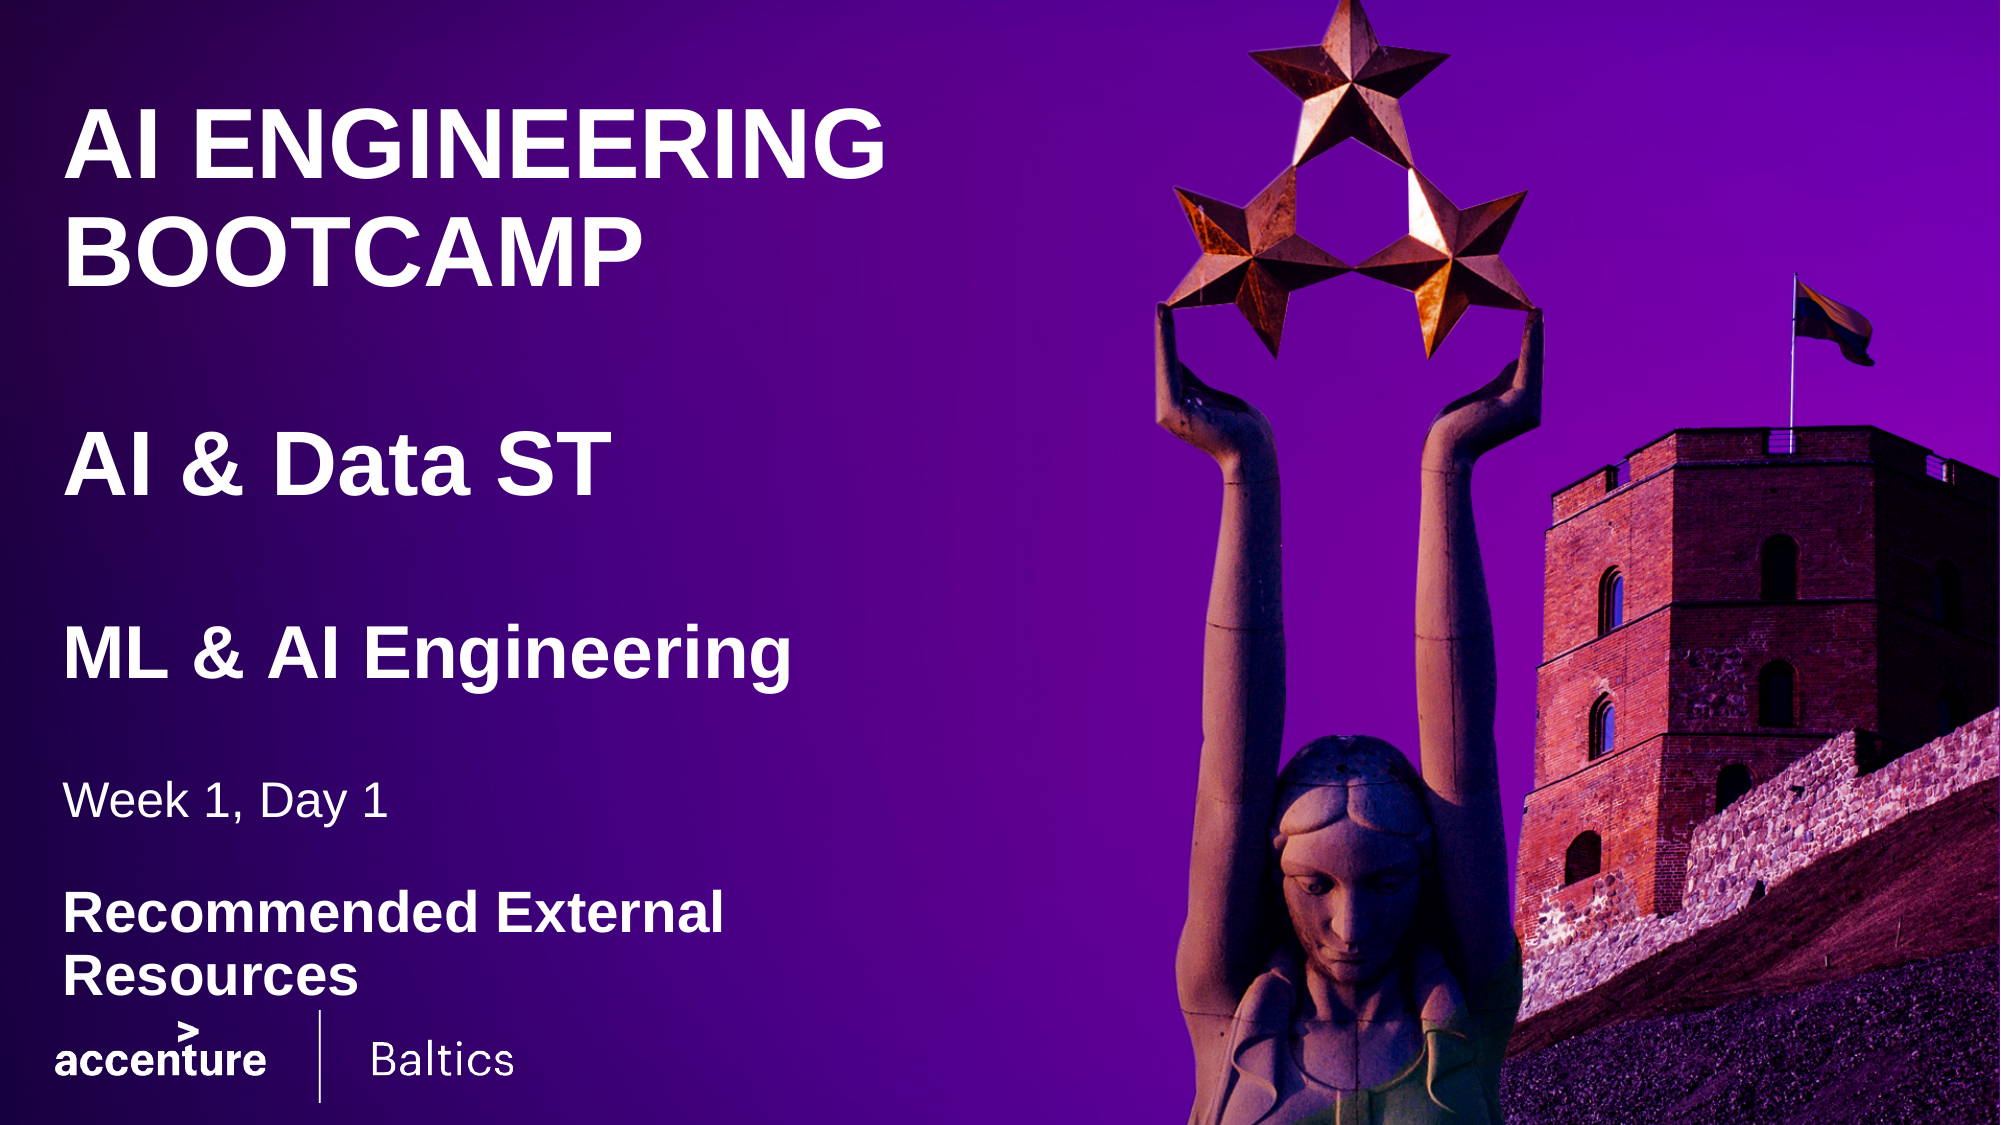

# AI ENGINEERING BOOTCAMP AI & Data ST ML & AI Engineering
Week 1, Day 1

Recommended External Resources